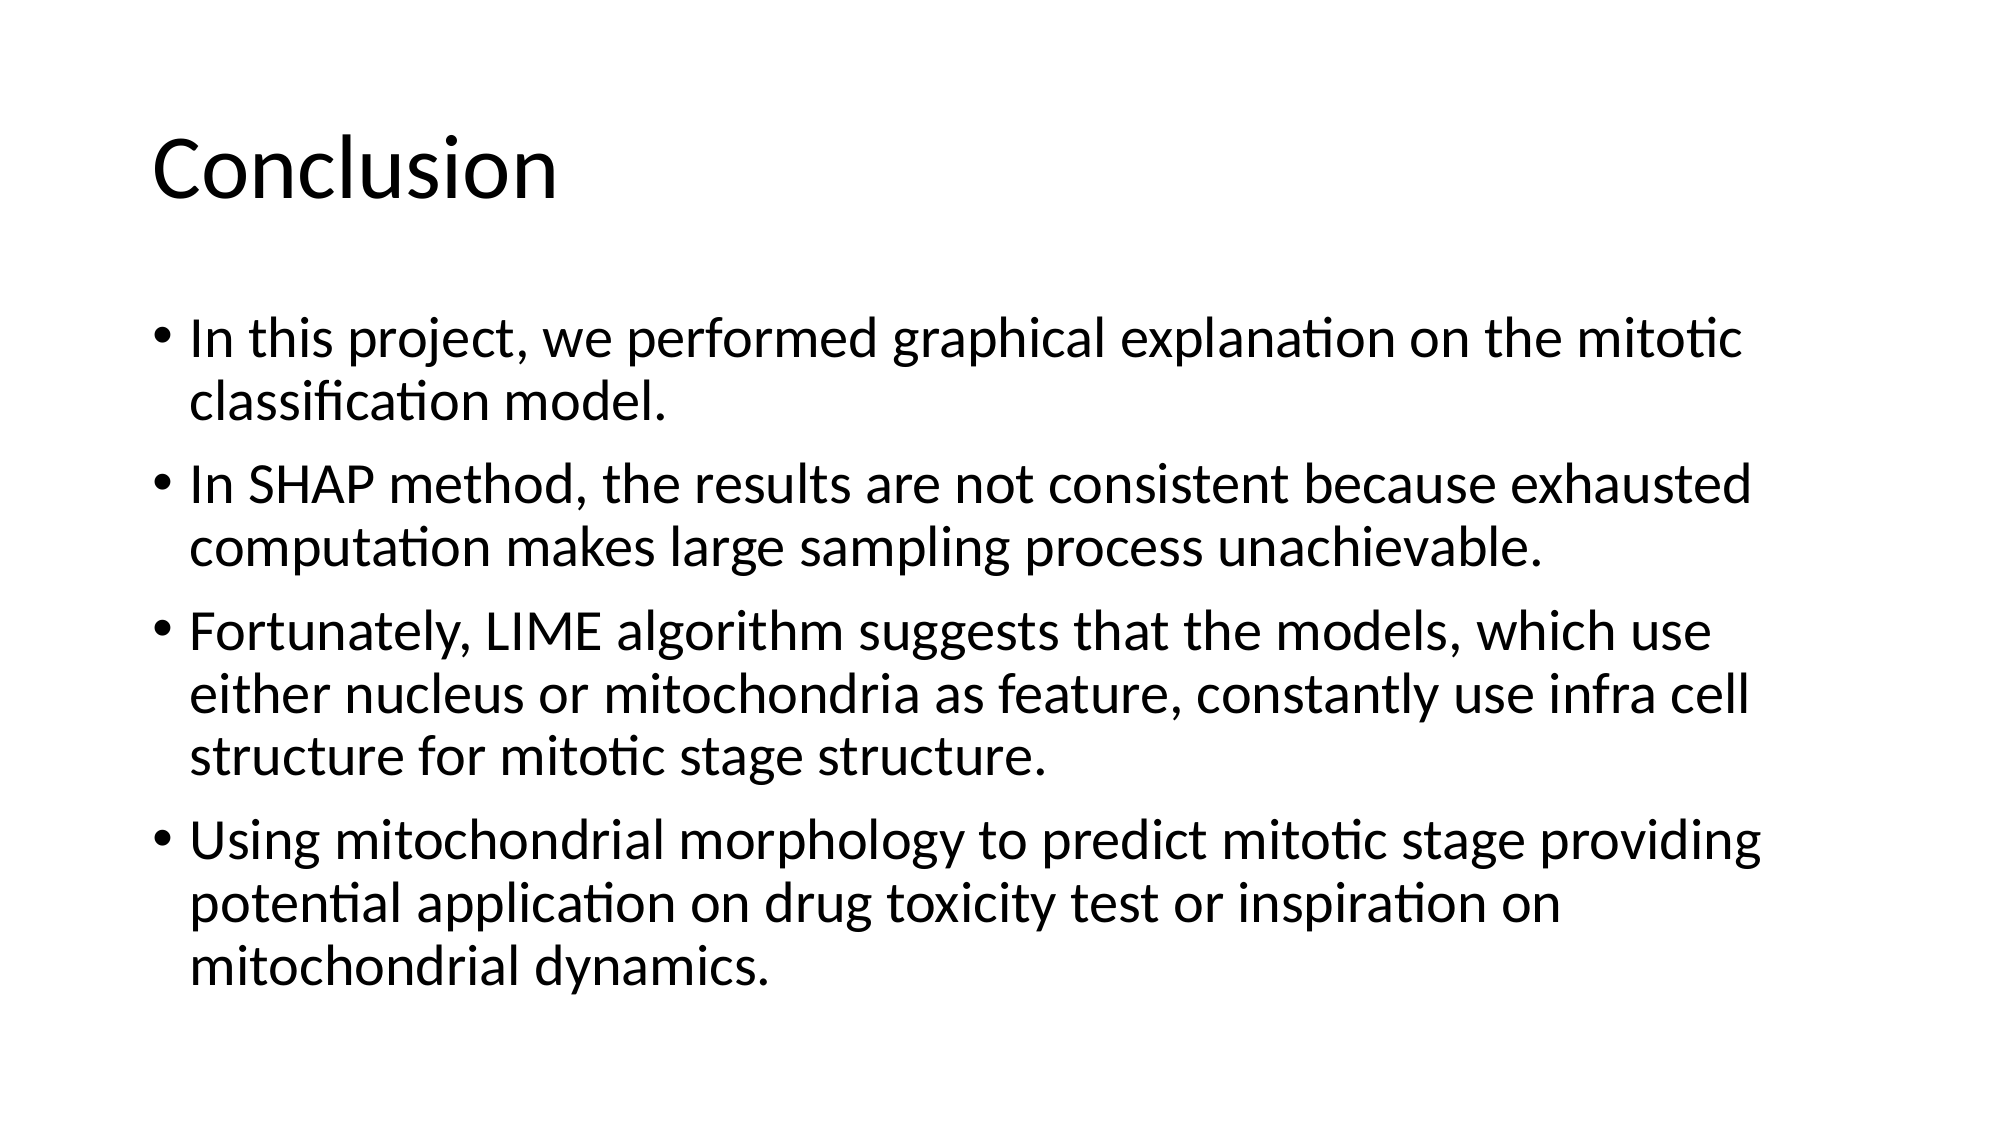

# Conclusion
In this project, we performed graphical explanation on the mitotic classification model.
In SHAP method, the results are not consistent because exhausted computation makes large sampling process unachievable.
Fortunately, LIME algorithm suggests that the models, which use either nucleus or mitochondria as feature, constantly use infra cell structure for mitotic stage structure.
Using mitochondrial morphology to predict mitotic stage providing potential application on drug toxicity test or inspiration on mitochondrial dynamics.